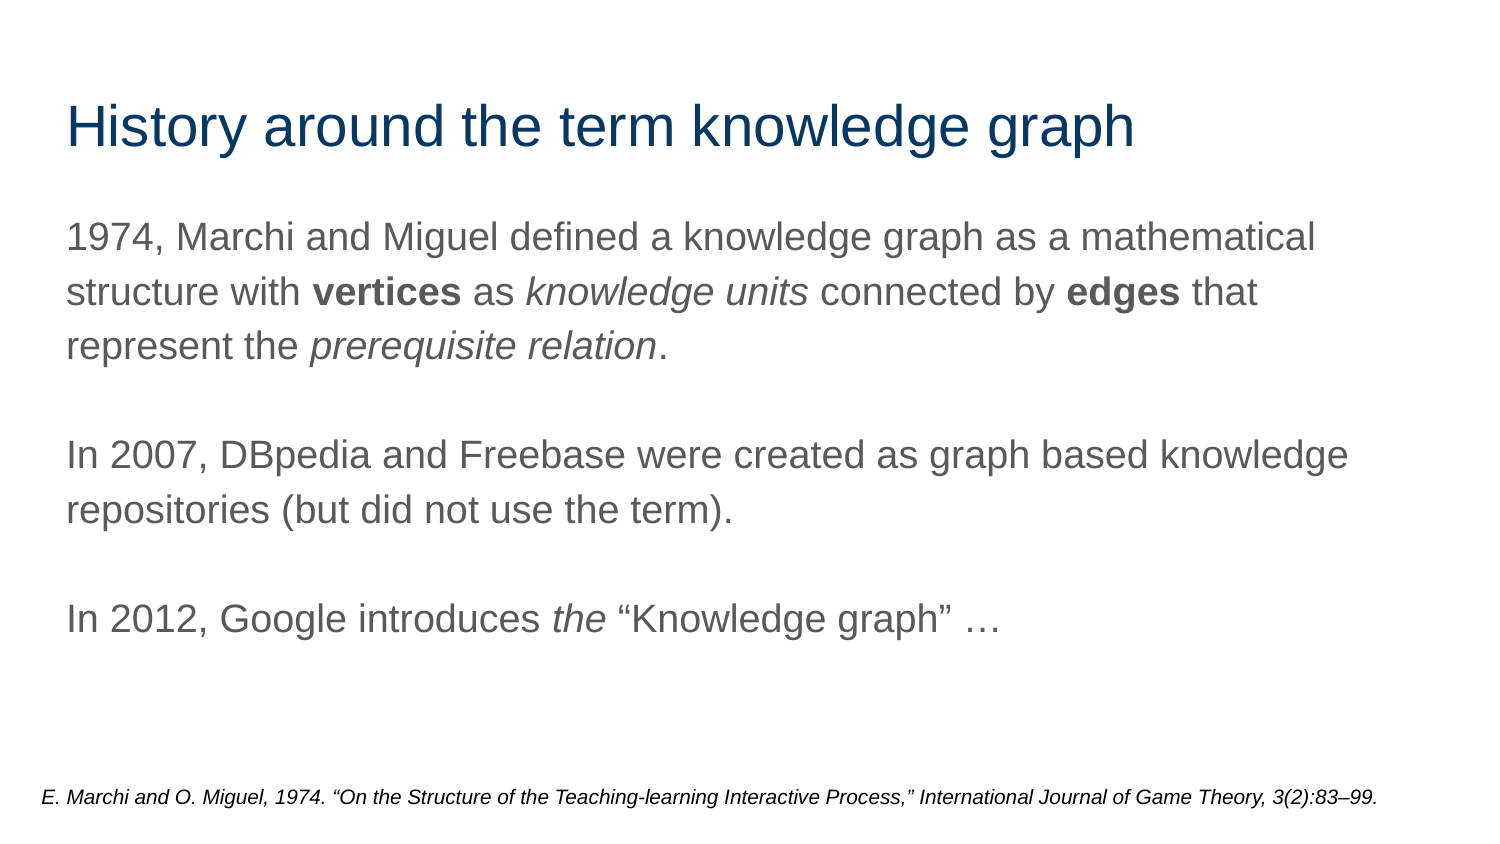

# History around the term knowledge graph
1974, Marchi and Miguel defined a knowledge graph as a mathematical structure with vertices as knowledge units connected by edges that represent the prerequisite relation.

In 2007, DBpedia and Freebase were created as graph based knowledge repositories (but did not use the term).

In 2012, Google introduces the “Knowledge graph” …
E. Marchi and O. Miguel, 1974. “On the Structure of the Teaching-learning Interactive Process,” International Journal of Game Theory, 3(2):83–99.